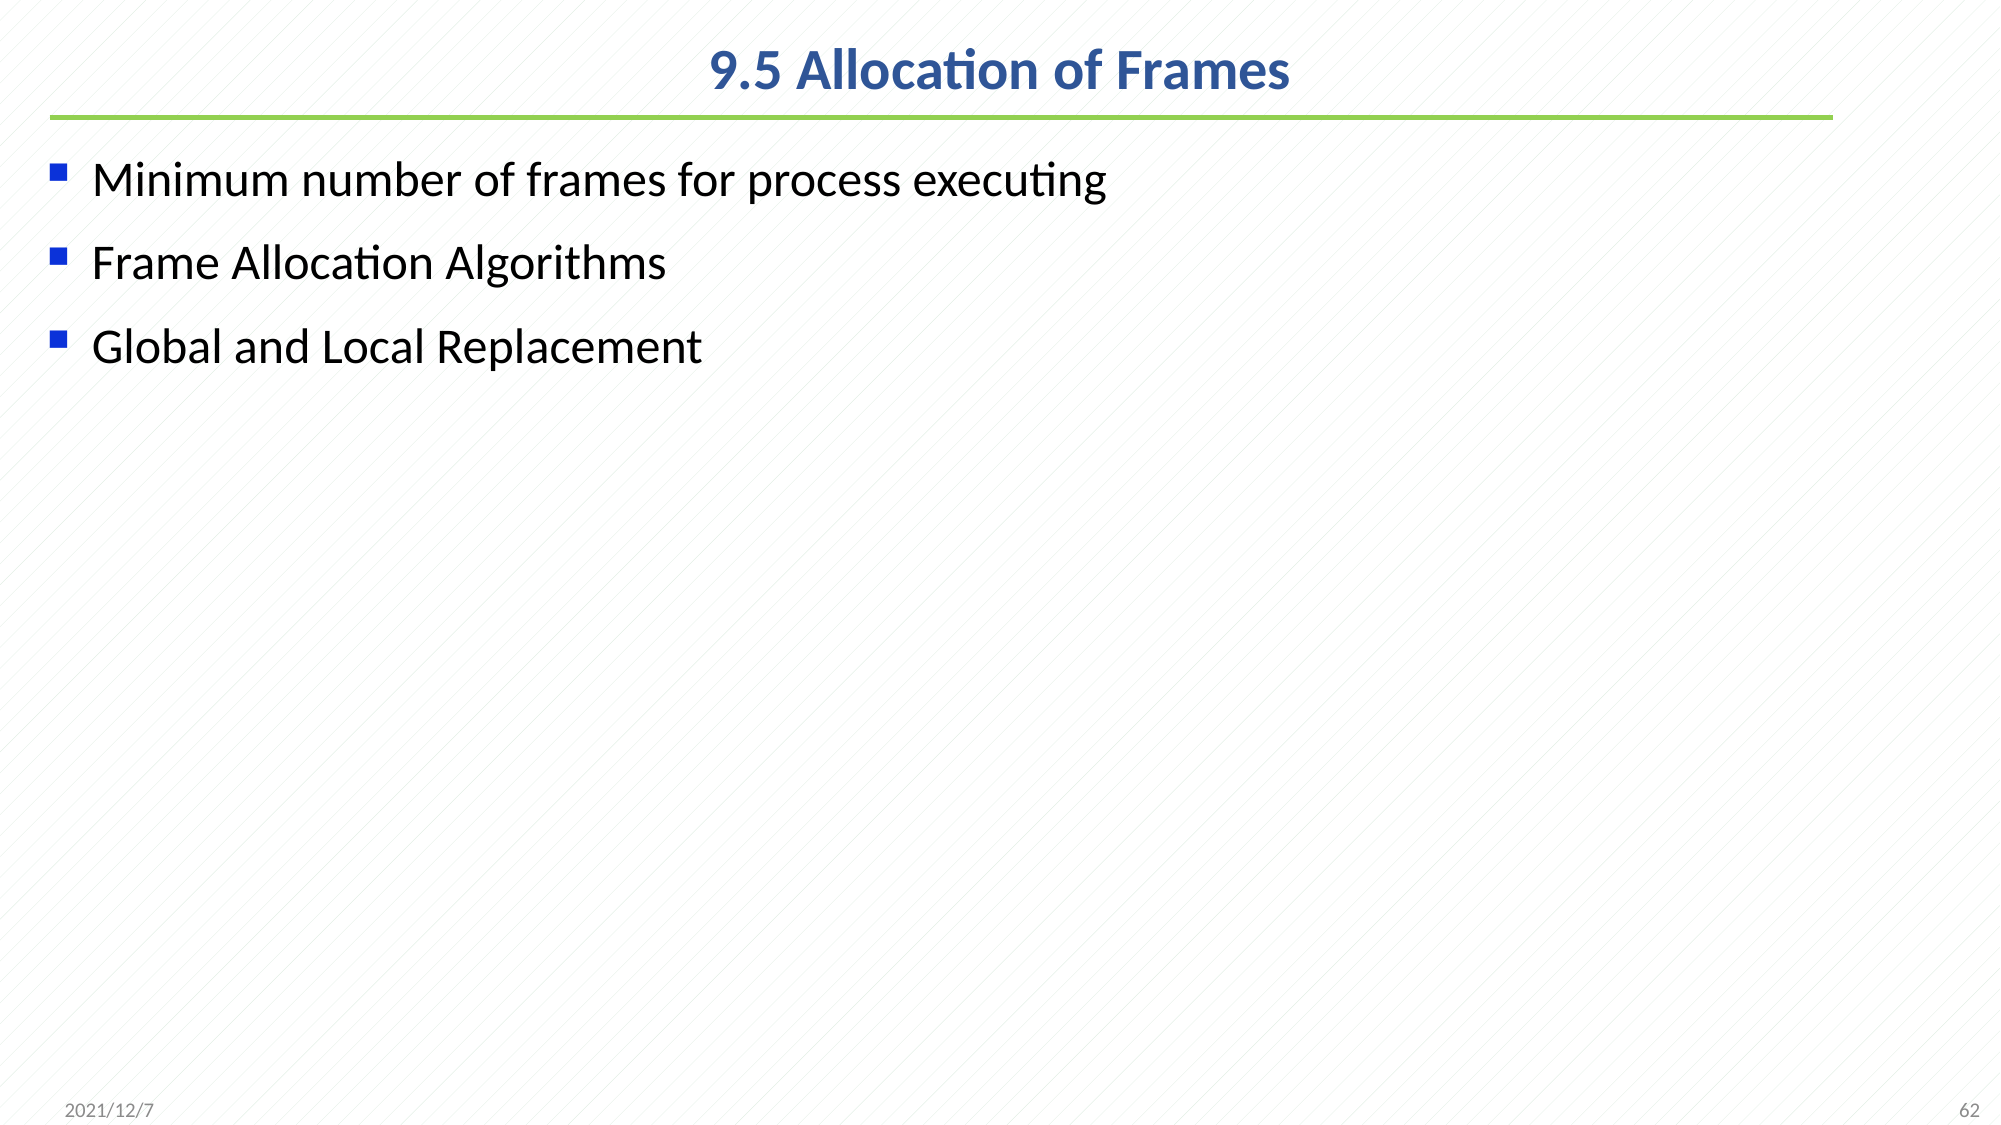

# 9.5 Allocation of Frames
Minimum number of frames for process executing
Frame Allocation Algorithms
Global and Local Replacement
62
2021/12/7